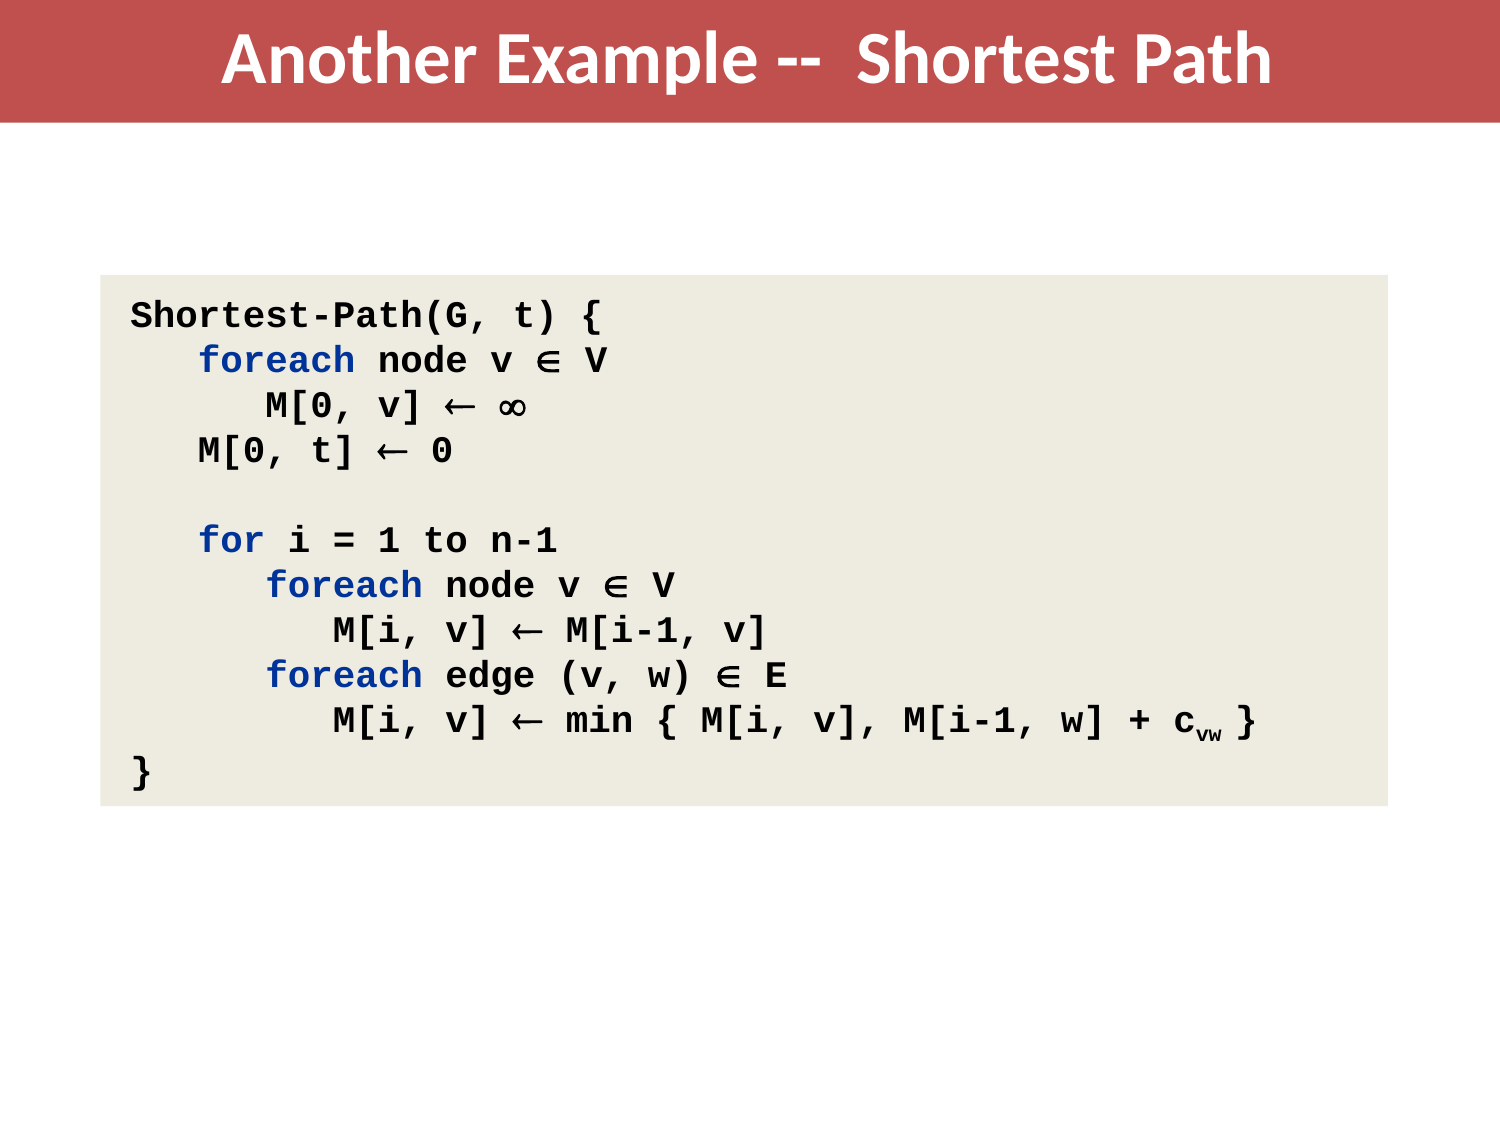

Another Example --  Shortest Path

Shortest-Path(G, t) {
   foreach node v ∈ V
      M[0, v] ← ∞
   M[0, t] ← 0

   for i = 1 to n-1
      foreach node v ∈ V
         M[i, v] ← M[i-1, v]
      foreach edge (v, w) ∈ E
         M[i, v] ← min { M[i, v], M[i-1, w] + cvw }
}